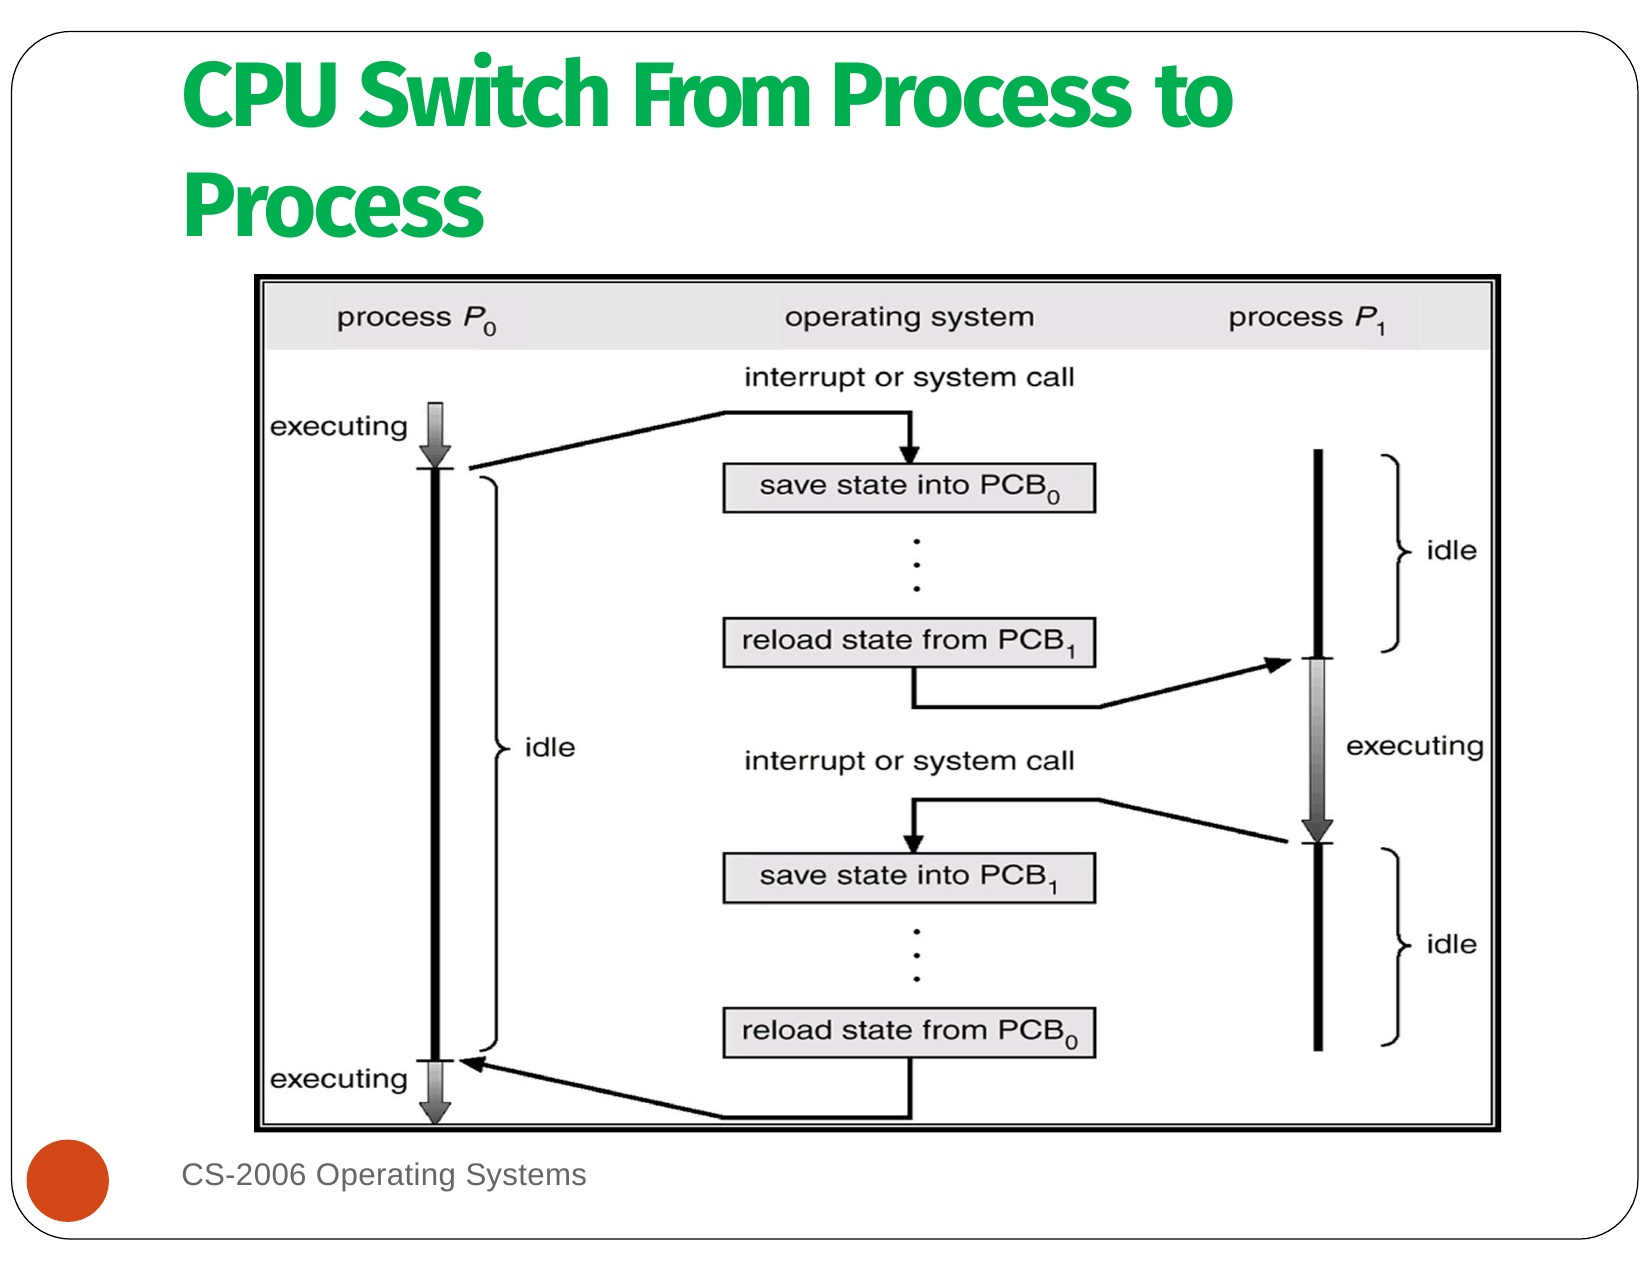

# CPU Switch From Process to  Process

CS-2006 Operating Systems
16